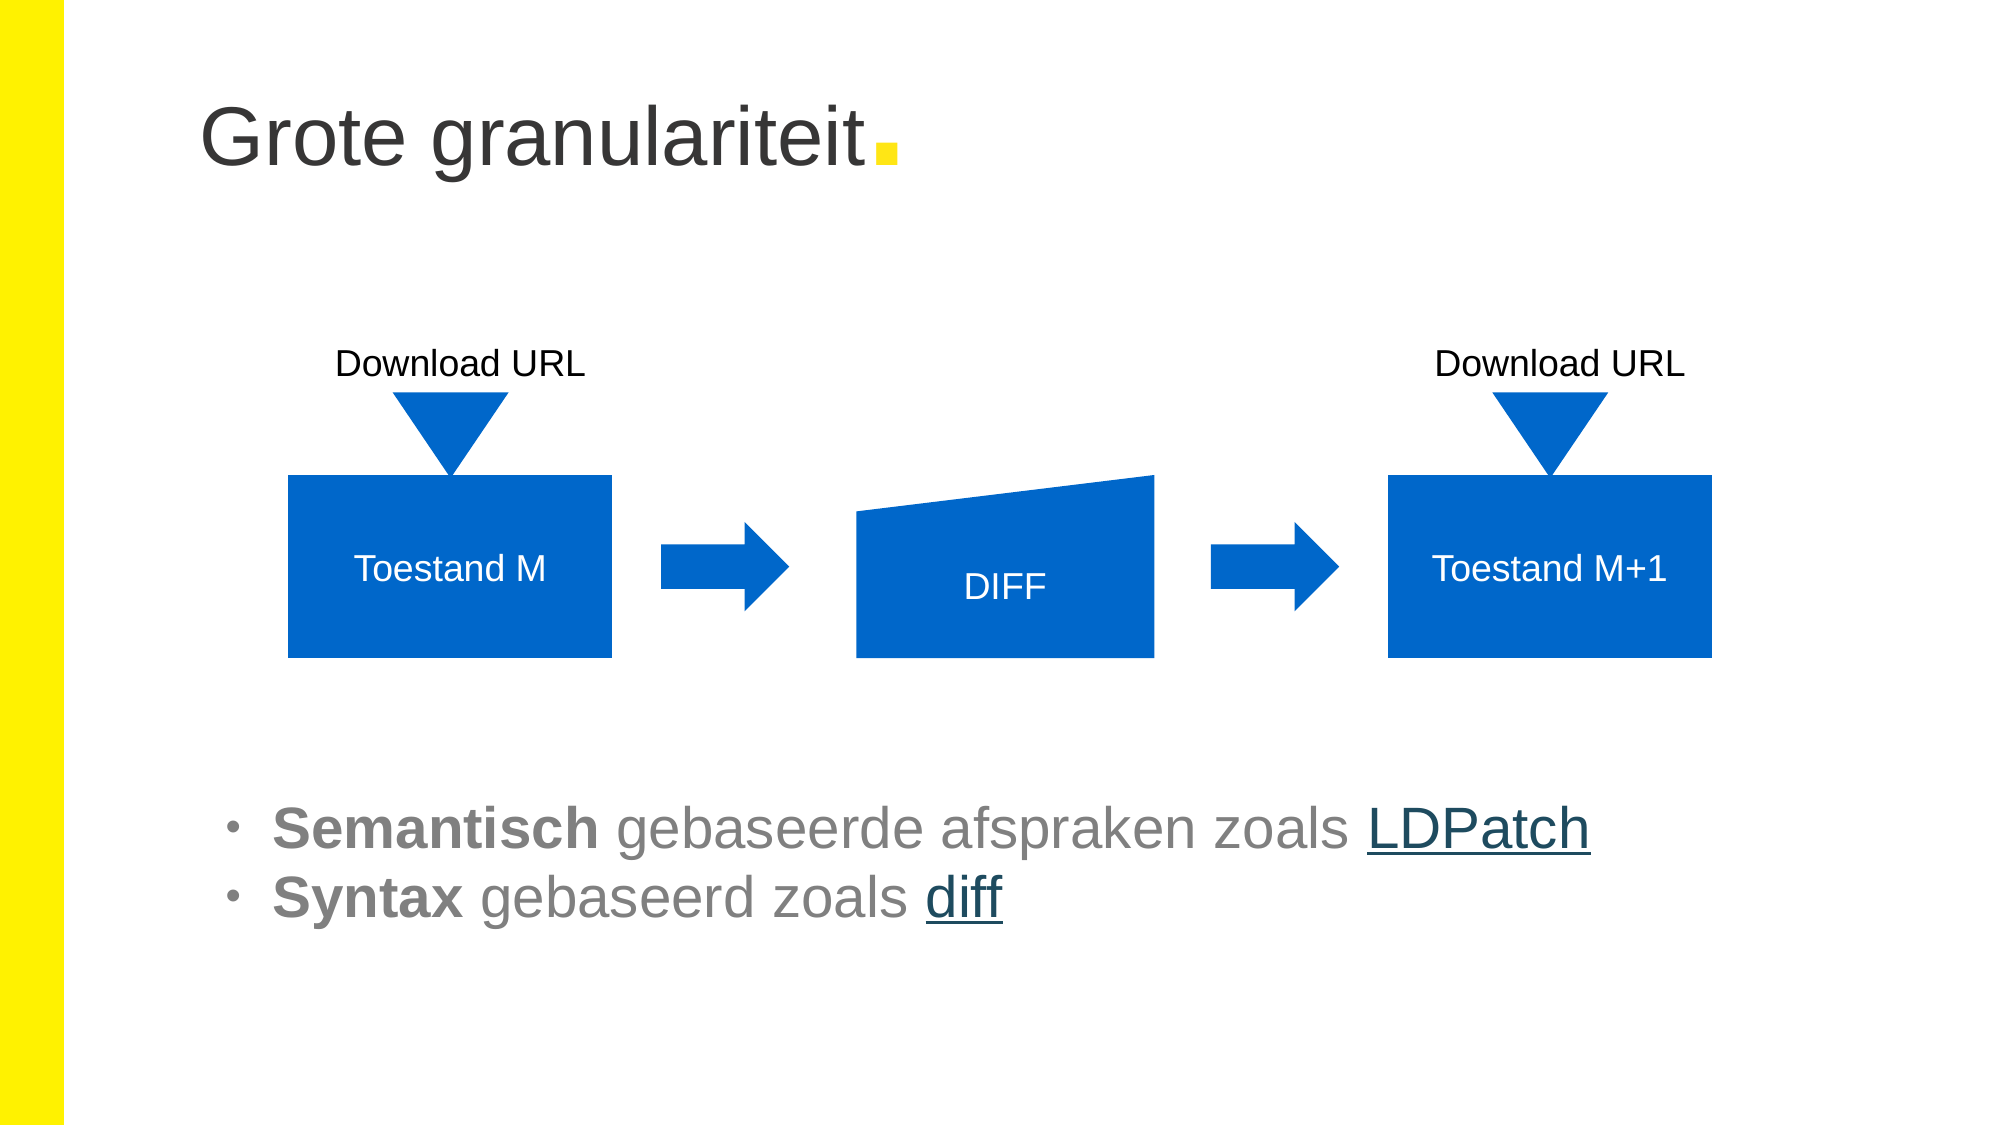

# Grote granulariteit.

Semantisch gebaseerde afspraken zoals LDPatch
Syntax gebaseerd zoals diff
Download URL

Toestand M
Download URL

Toestand M+1
DIFF